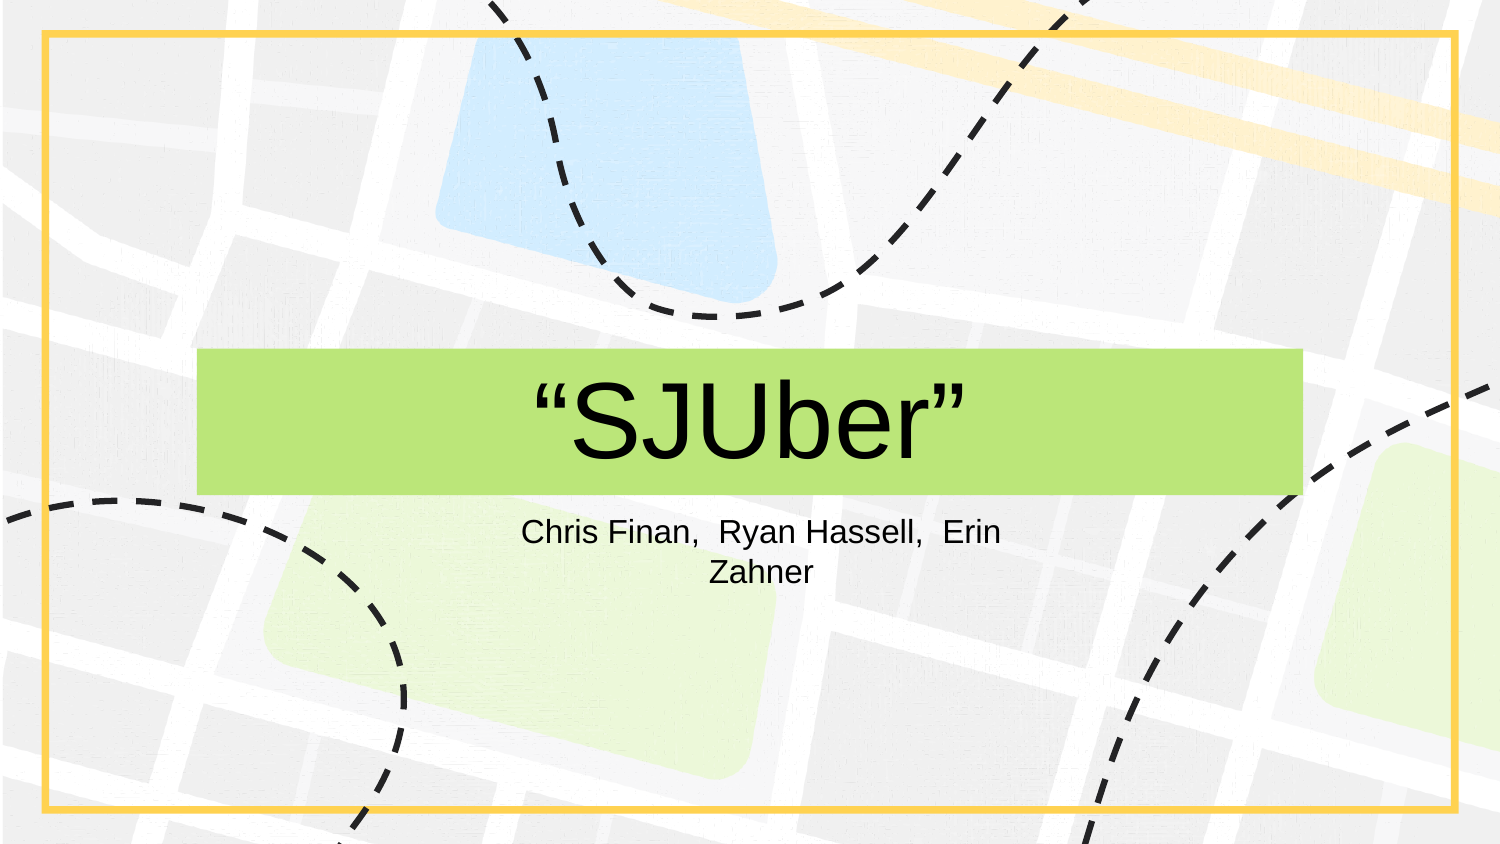

# “SJUber”
Chris Finan,  Ryan Hassell,  Erin Zahner